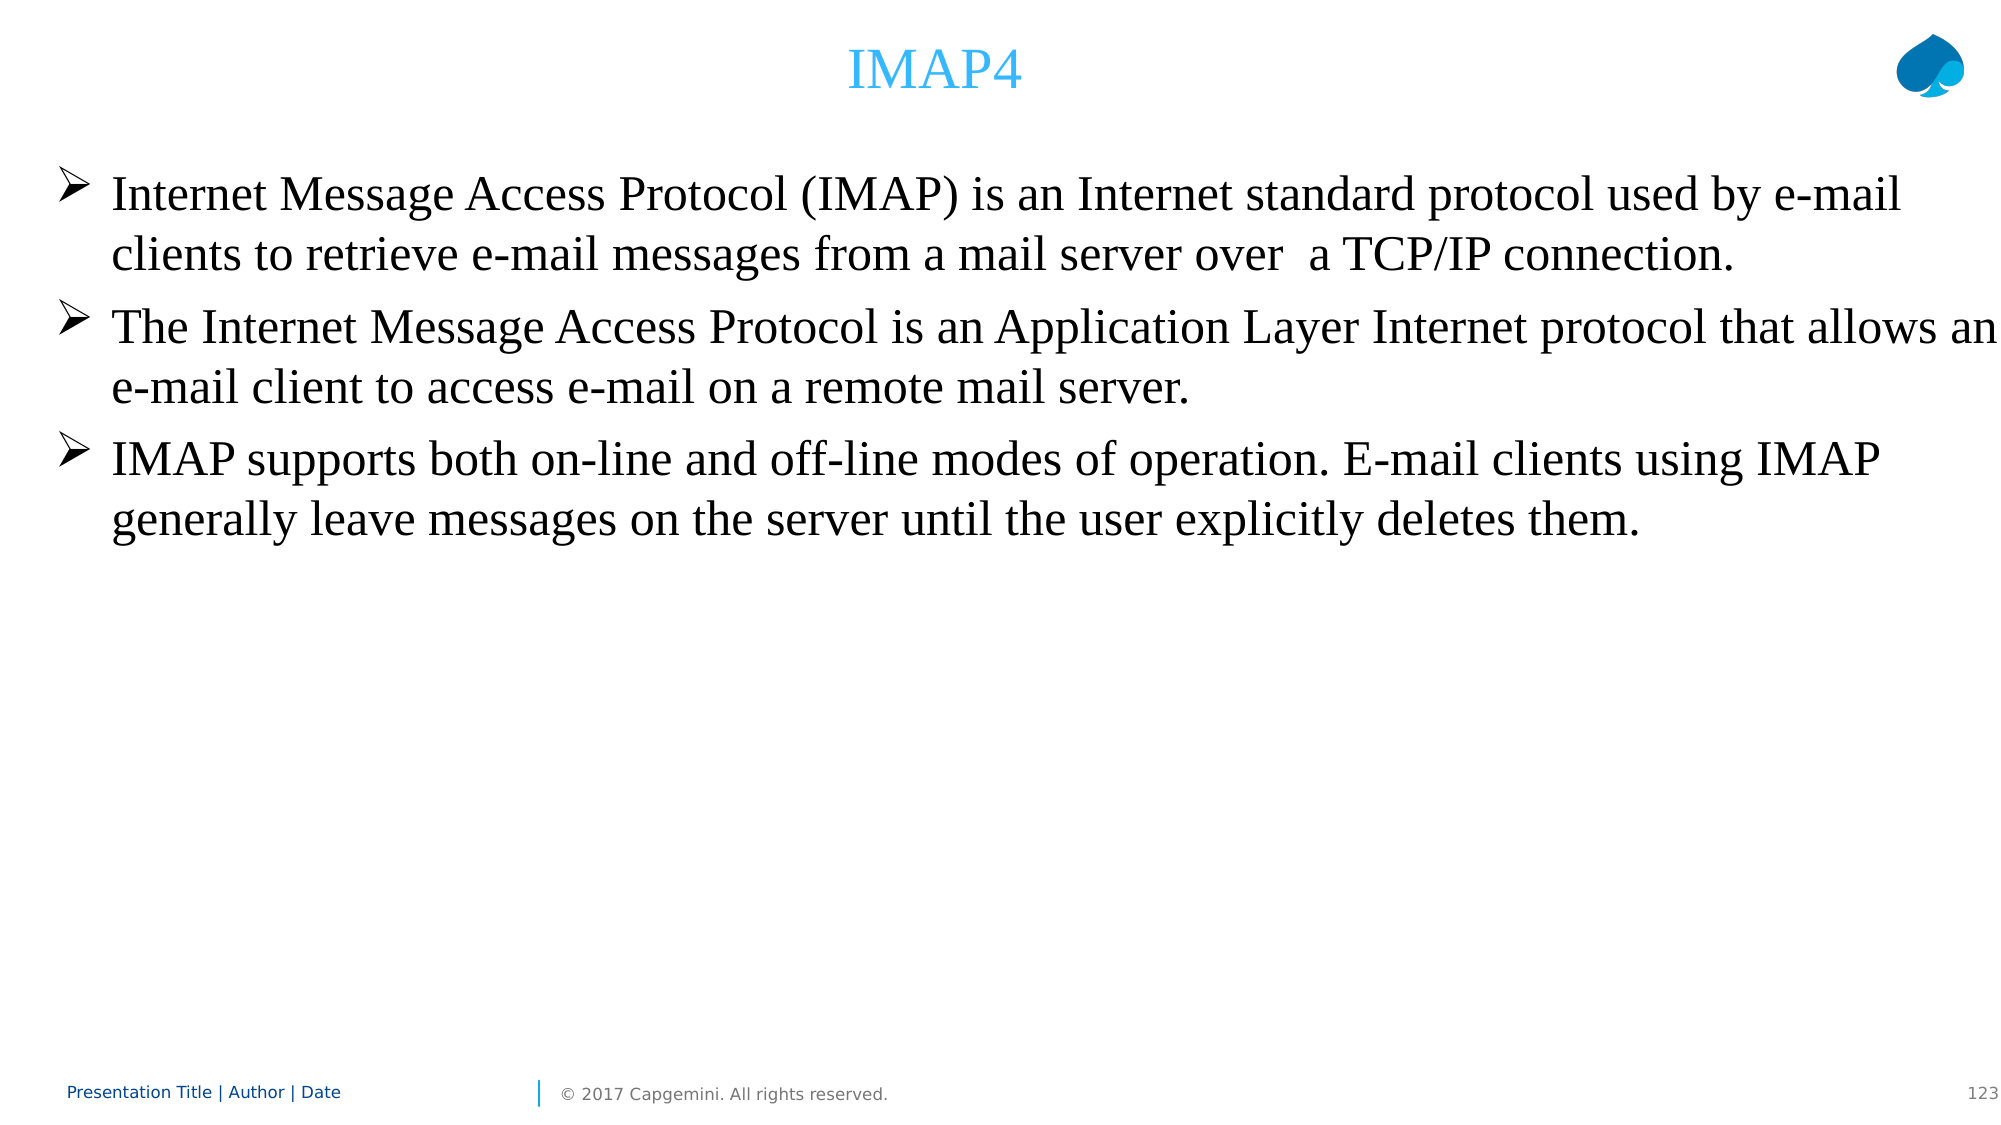

IMAP4
Internet Message Access Protocol (IMAP) is an Internet standard protocol used by e-mail clients to retrieve e-mail messages from a mail server over  a TCP/IP connection.
The Internet Message Access Protocol is an Application Layer Internet protocol that allows an e-mail client to access e-mail on a remote mail server.
IMAP supports both on-line and off-line modes of operation. E-mail clients using IMAP generally leave messages on the server until the user explicitly deletes them.